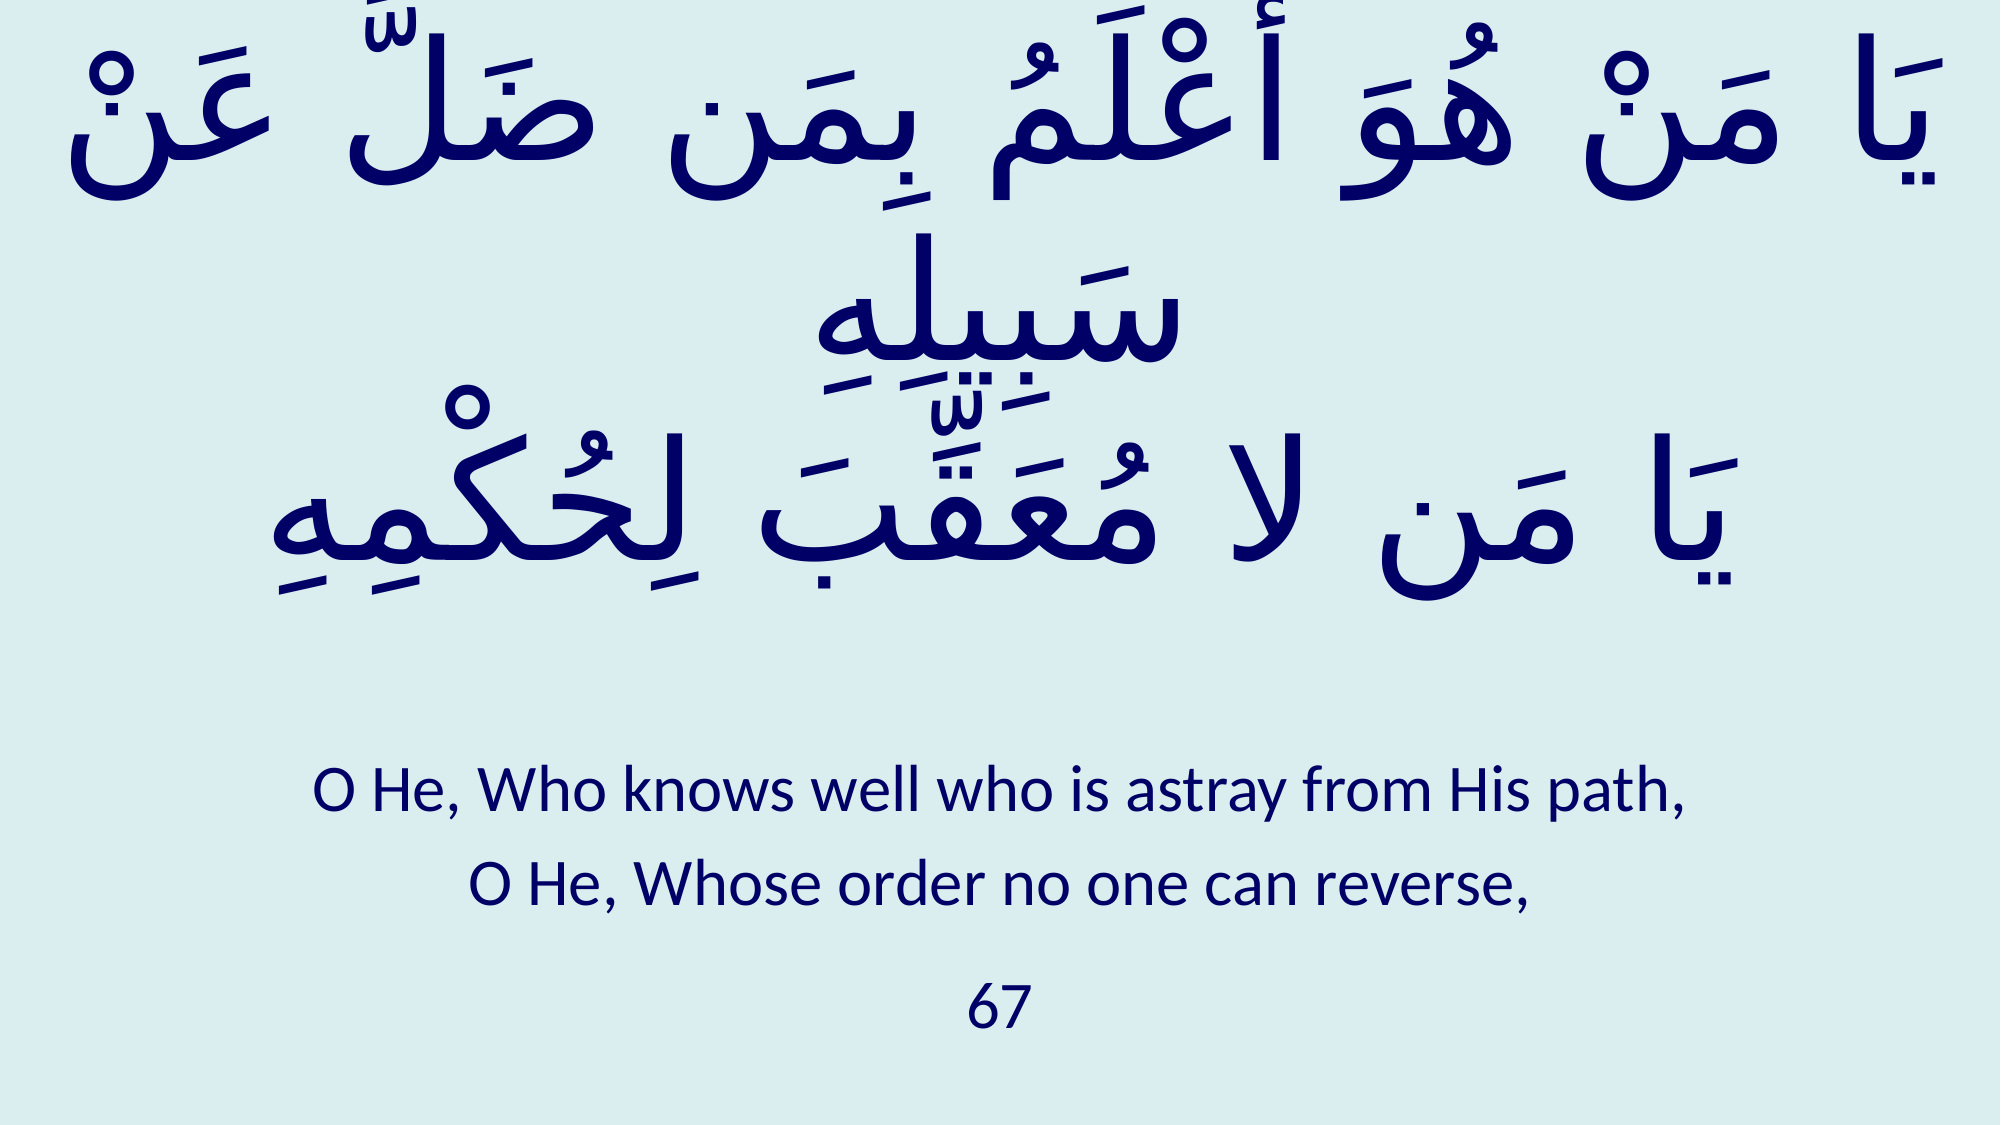

# يَا مَنْ هُوَ أَعْلَمُ بِمَن ضَلَّ عَنْ سَبِيلِهِ يَا مَن لا مُعَقِّبَ لِحُكْمِهِ
O He, Who knows well who is astray from His path,
O He, Whose order no one can reverse,
67